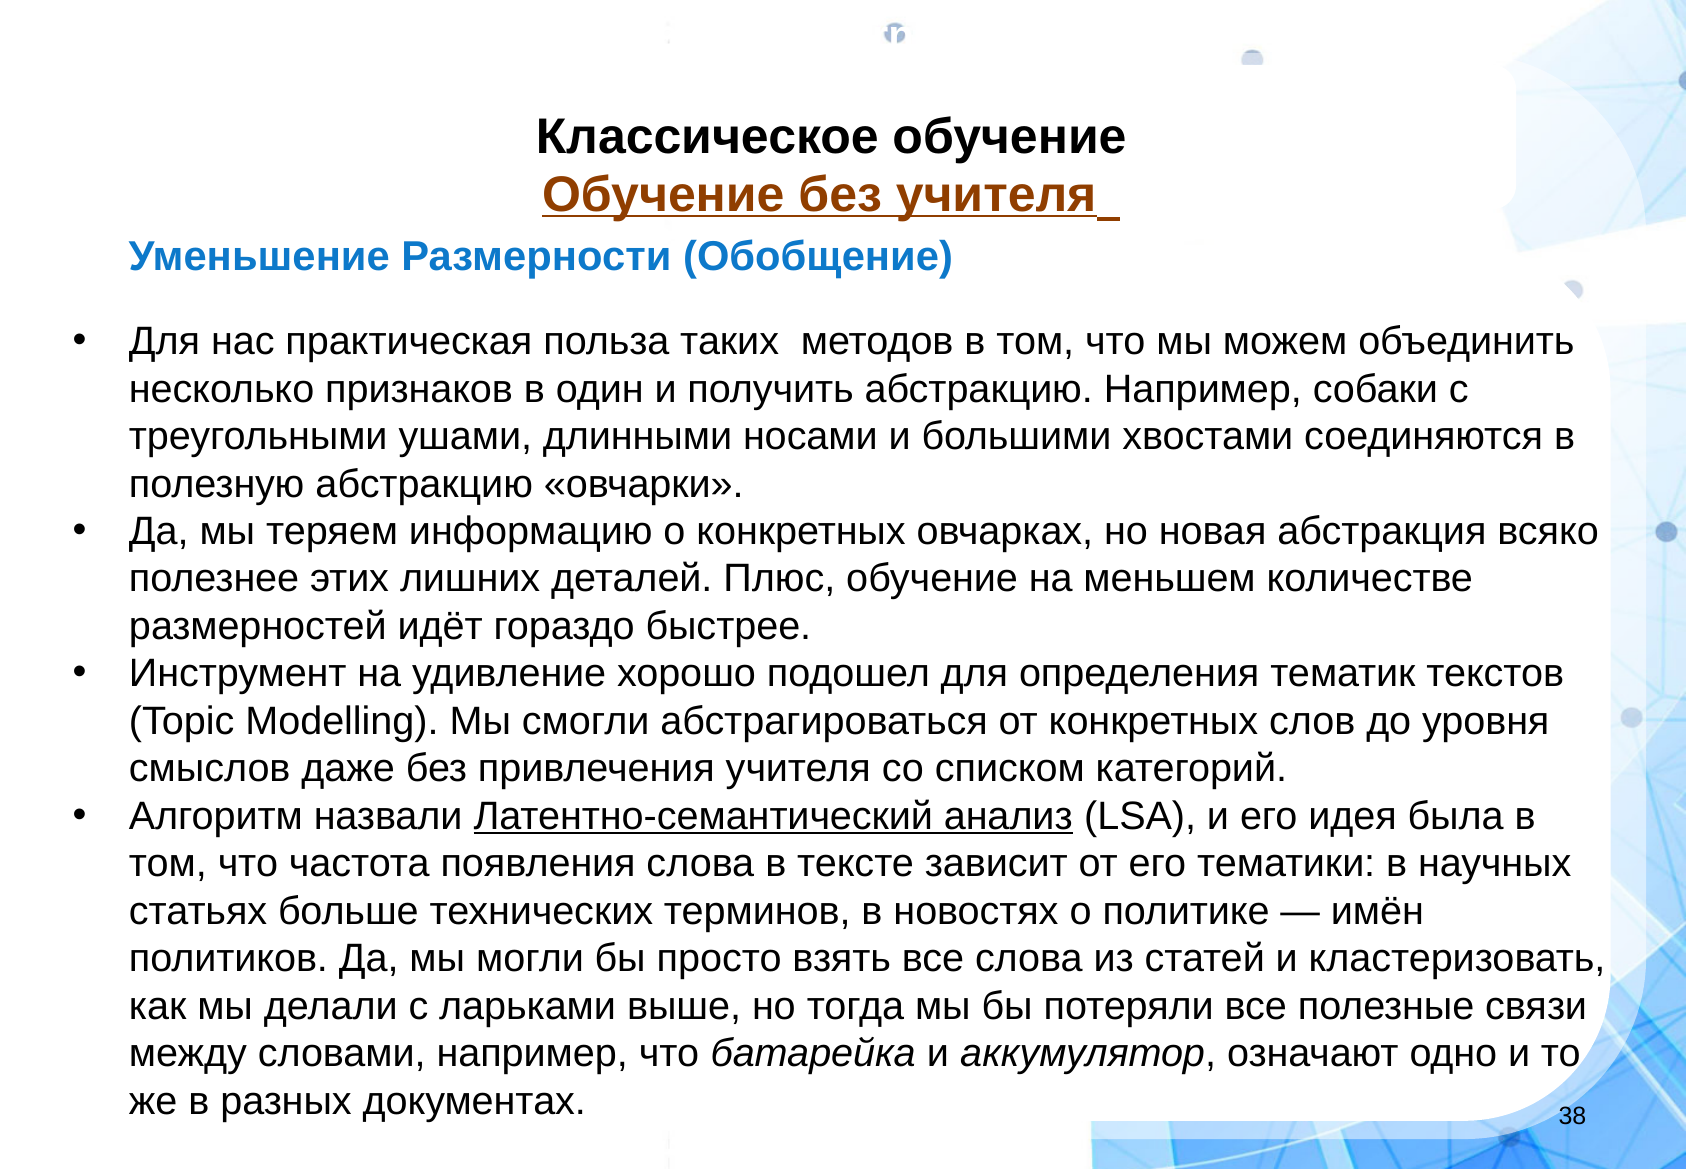

Machine Learning

Классическое обучение
Обучение без учителя
Уменьшение Размерности (Обобщение)

Для нас практическая польза таких  методов в том, что мы можем объединить несколько признаков в один и получить абстракцию. Например, собаки с треугольными ушами, длинными носами и большими хвостами соединяются в полезную абстракцию «овчарки».
Да, мы теряем информацию о конкретных овчарках, но новая абстракция всяко полезнее этих лишних деталей. Плюс, обучение на меньшем количестве размерностей идёт гораздо быстрее.
Инструмент на удивление хорошо подошел для определения тематик текстов (Topic Modelling). Мы смогли абстрагироваться от конкретных слов до уровня смыслов даже без привлечения учителя со списком категорий.
Алгоритм назвали Латентно-семантический анализ (LSA), и его идея была в том, что частота появления слова в тексте зависит от его тематики: в научных статьях больше технических терминов, в новостях о политике — имён политиков. Да, мы могли бы просто взять все слова из статей и кластеризовать, как мы делали с ларьками выше, но тогда мы бы потеряли все полезные связи между словами, например, что батарейка и аккумулятор, означают одно и то же в разных документах.
38